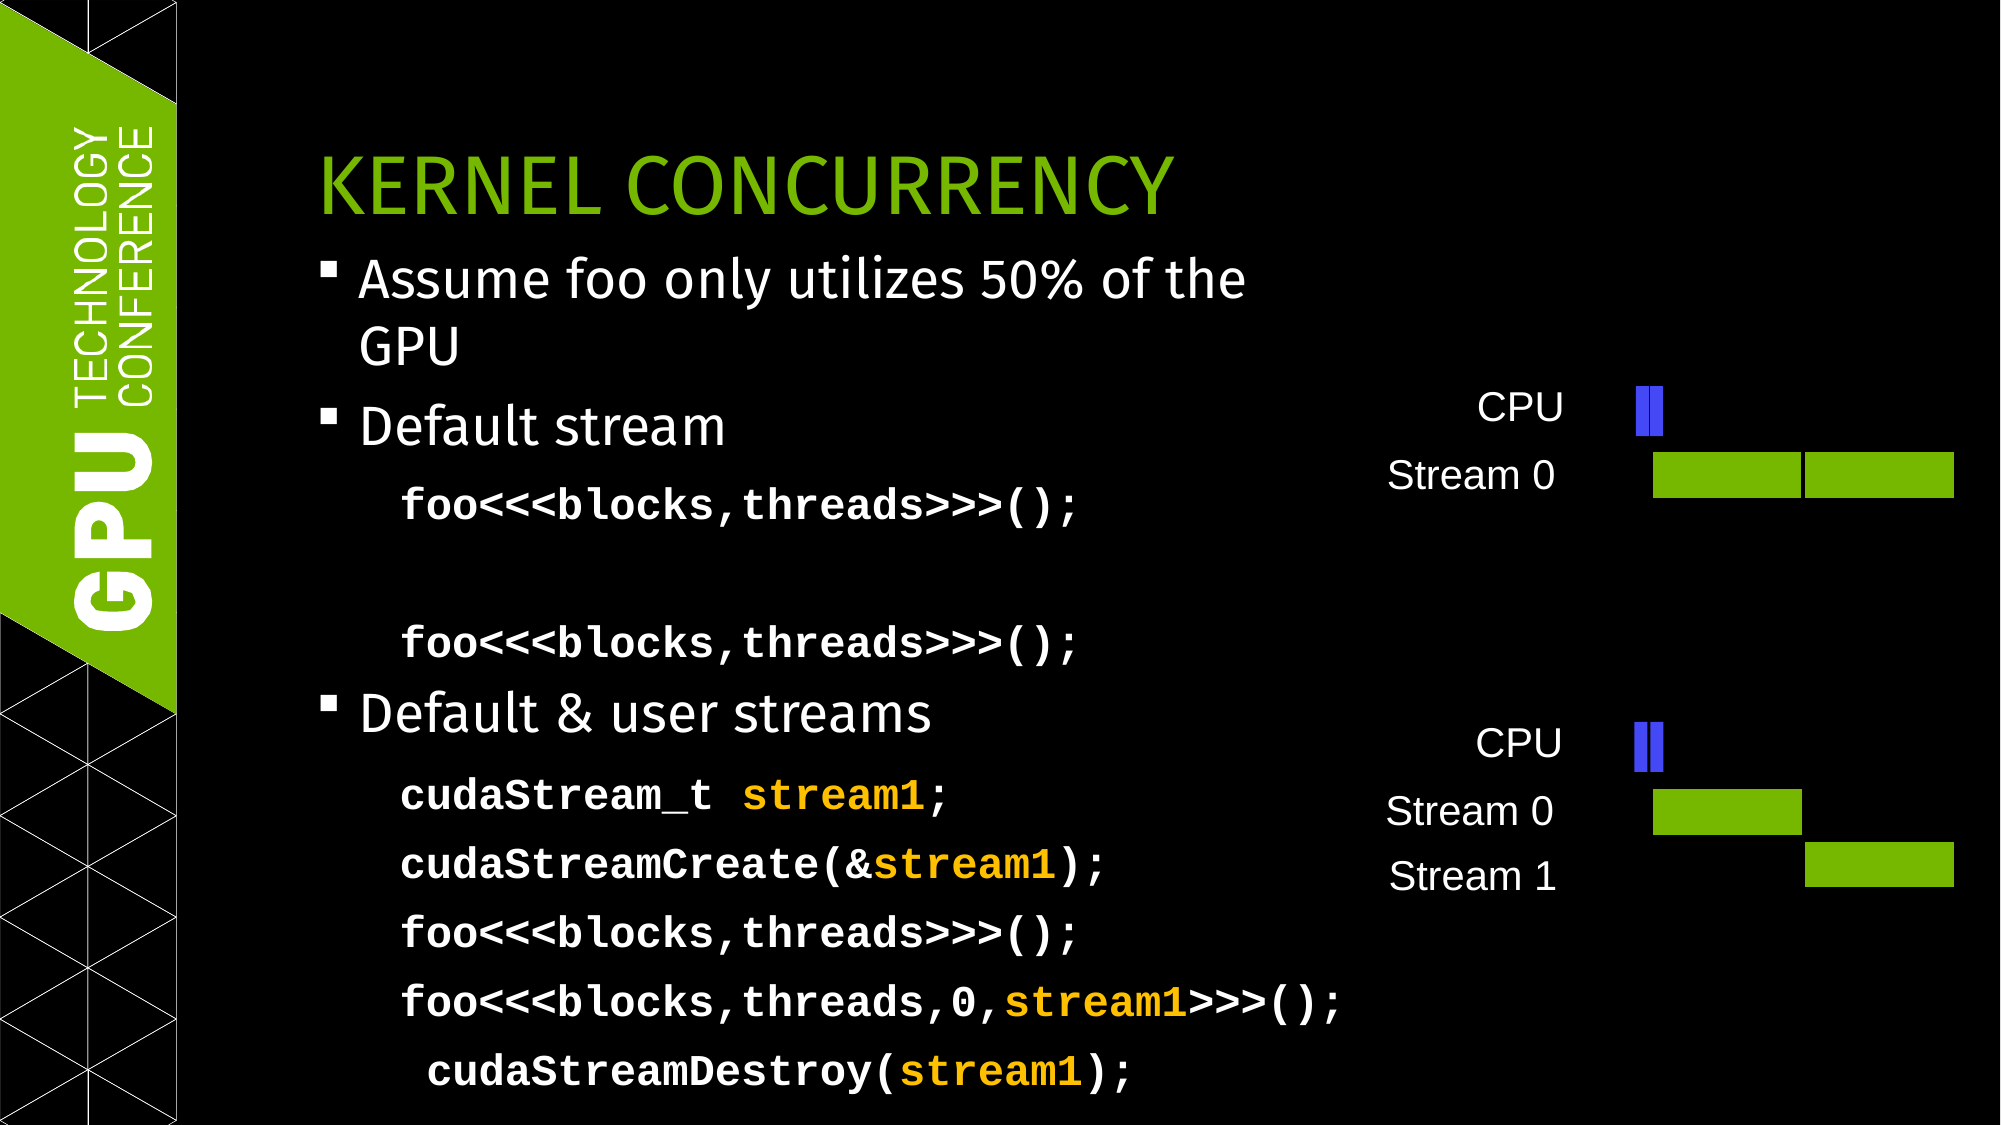

# KERNEL CONCURRENCY
Assume foo only utilizes 50% of the GPU
Default stream
foo<<<blocks,threads>>>();  foo<<<blocks,threads>>>();
Default & user streams
cudaStream_t stream1;  cudaStreamCreate(&stream1);  foo<<<blocks,threads>>>();  foo<<<blocks,threads,0,stream1>>>();  cudaStreamDestroy(stream1);
CPU
Stream 0

CPU
Stream 0
Stream 1